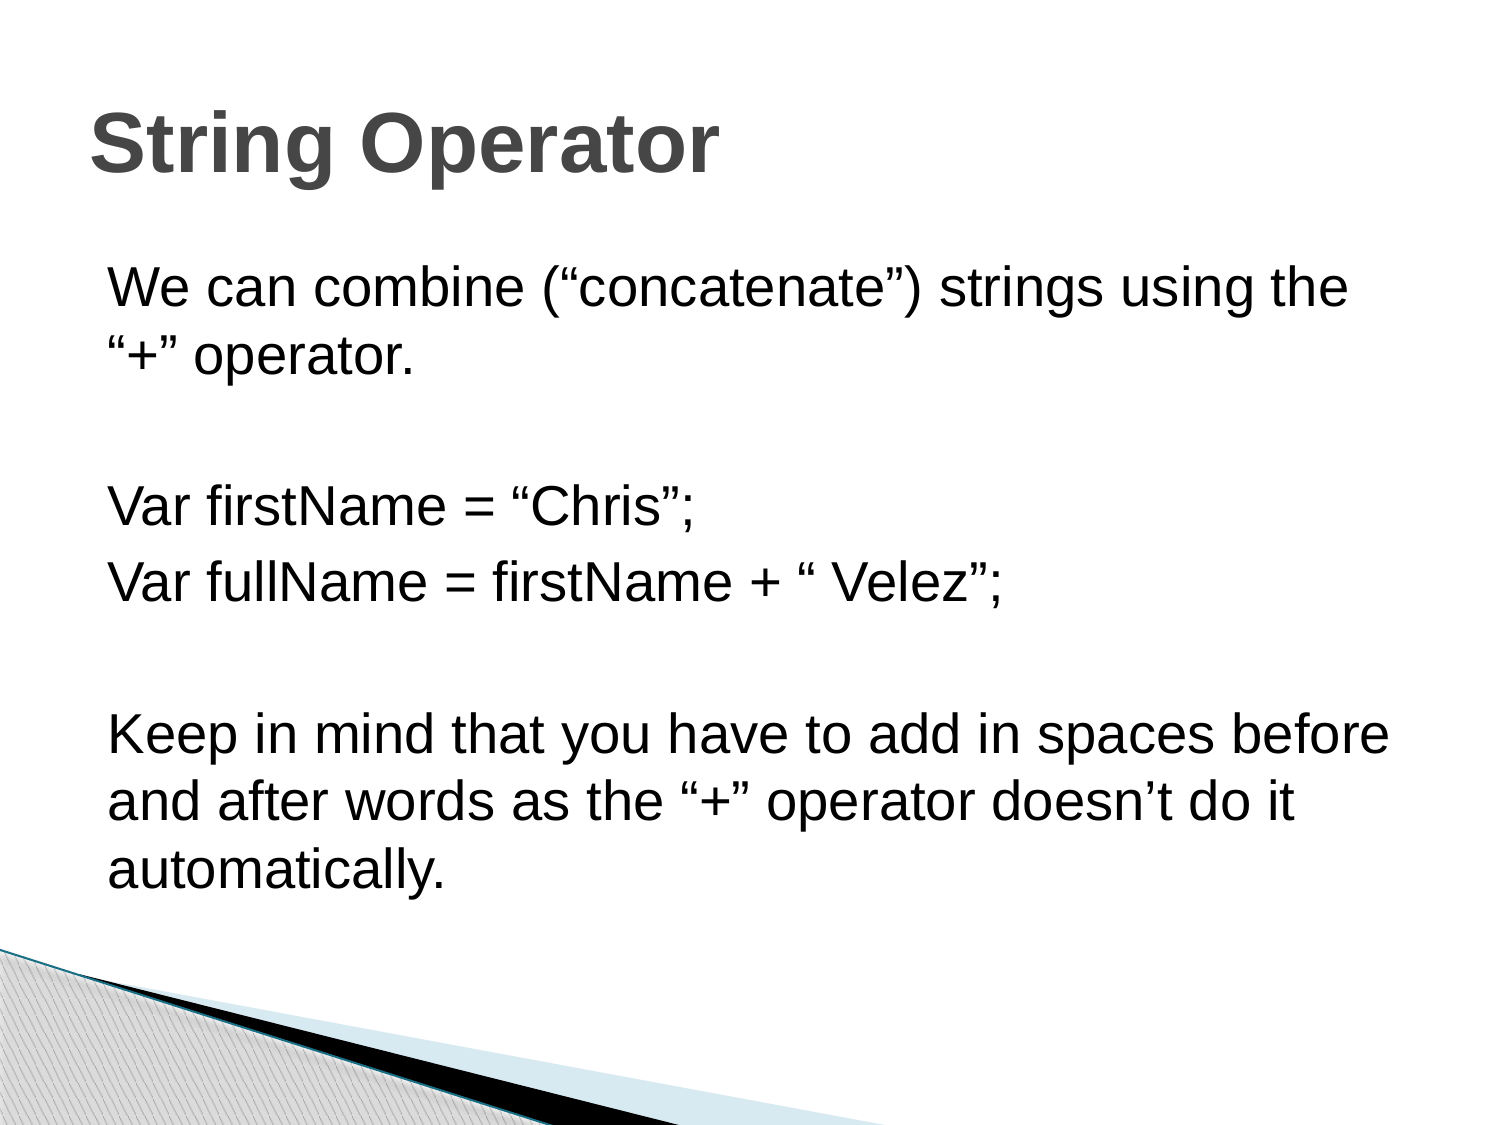

# String Operator
We can combine (“concatenate”) strings using the “+” operator.

Var firstName = “Chris”;
Var fullName = firstName + “ Velez”;

Keep in mind that you have to add in spaces before and after words as the “+” operator doesn’t do it automatically.